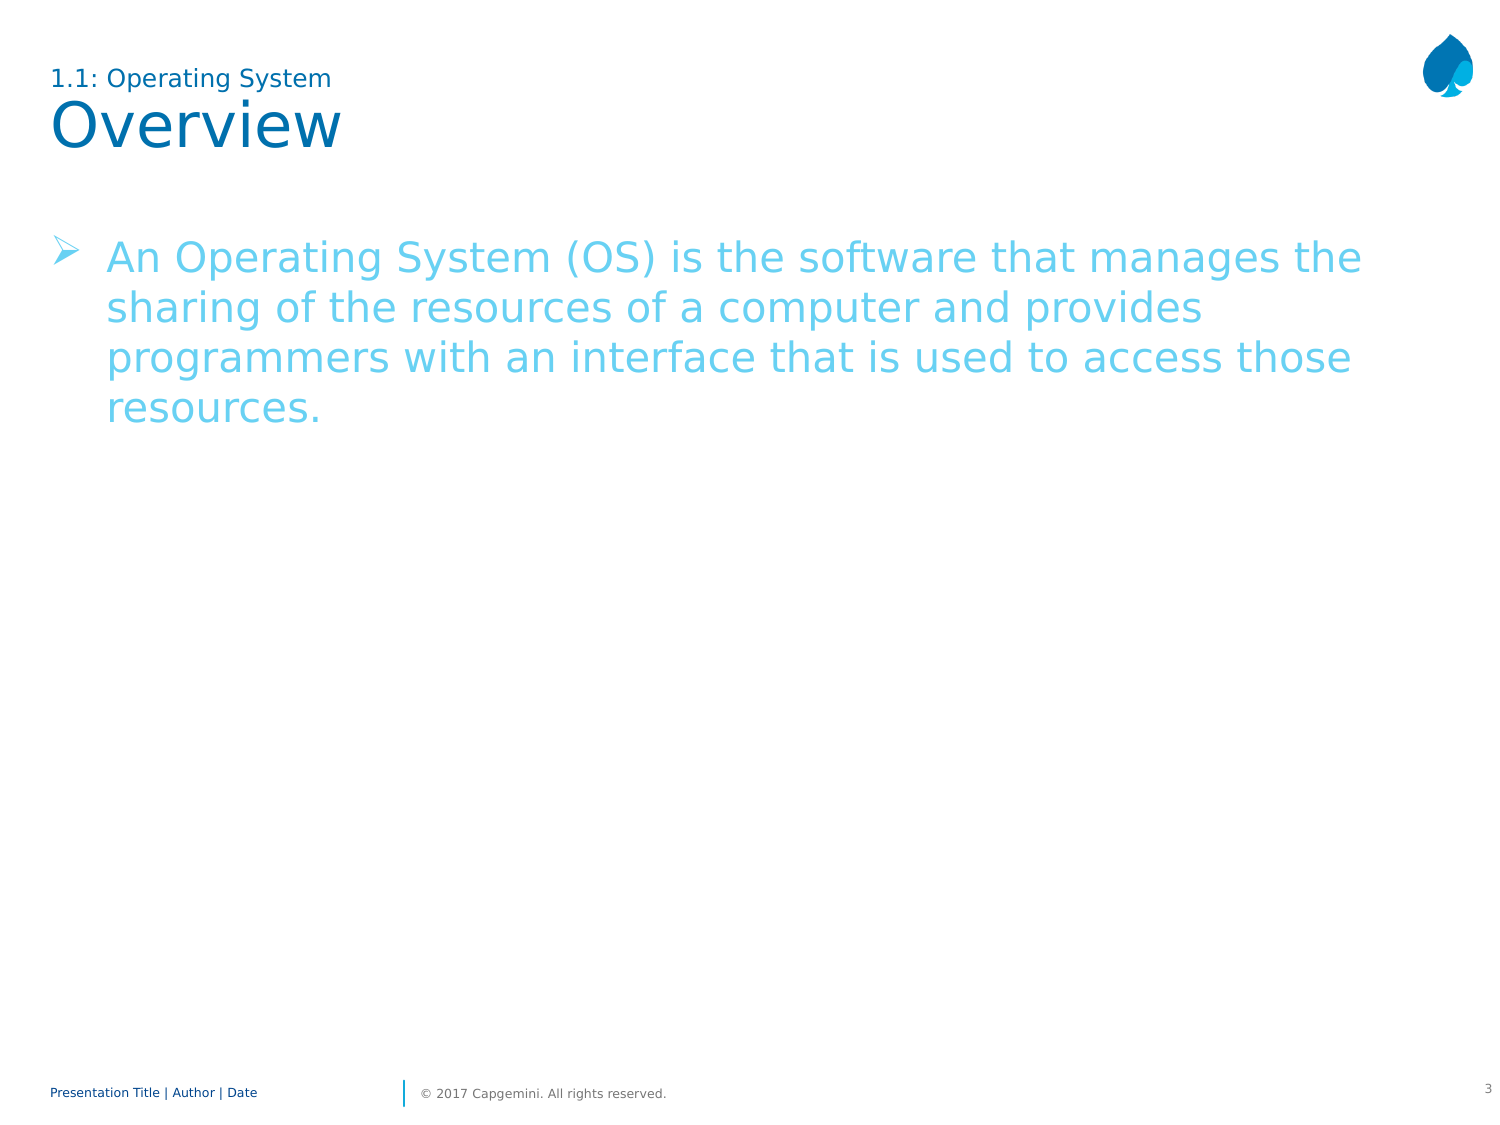

# 1.1: Operating System Overview
An Operating System (OS) is the software that manages the sharing of the resources of a computer and provides programmers with an interface that is used to access those resources.